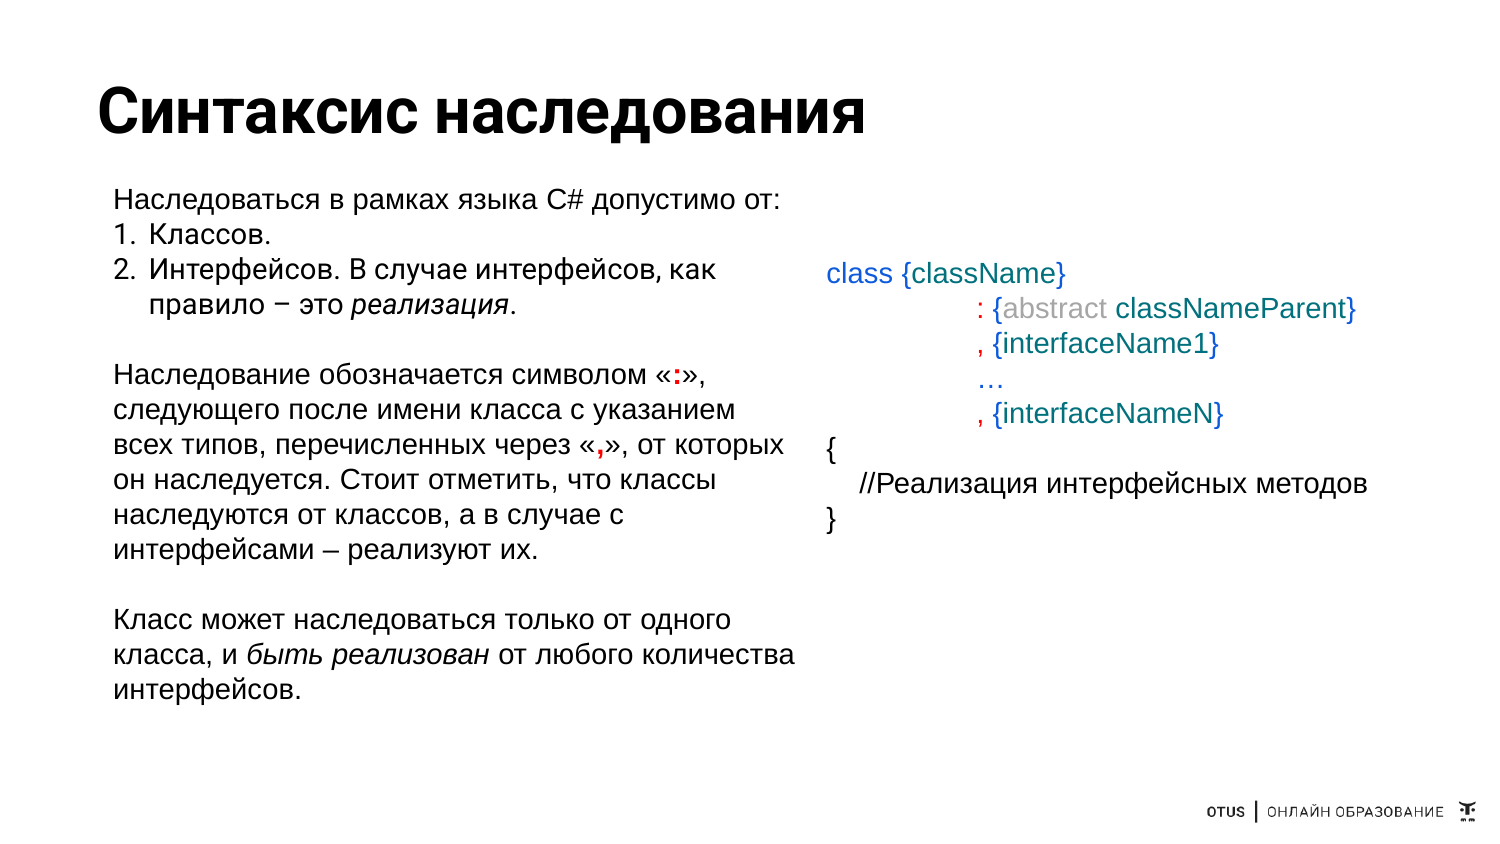

# Синтаксис наследования
Наследоваться в рамках языка C# допустимо от:
Классов.
Интерфейсов. В случае интерфейсов, как правило – это реализация.

Наследование обозначается символом «:», следующего после имени класса с указанием всех типов, перечисленных через «,», от которых он наследуется. Стоит отметить, что классы наследуются от классов, а в случае с интерфейсами – реализуют их.

Класс может наследоваться только от одного класса, и быть реализован от любого количества интерфейсов.
class {className}
	: {abstract classNameParent}
	, {interfaceName1}
	…
	, {interfaceNameN}
{
    //Реализация интерфейсных методов
}